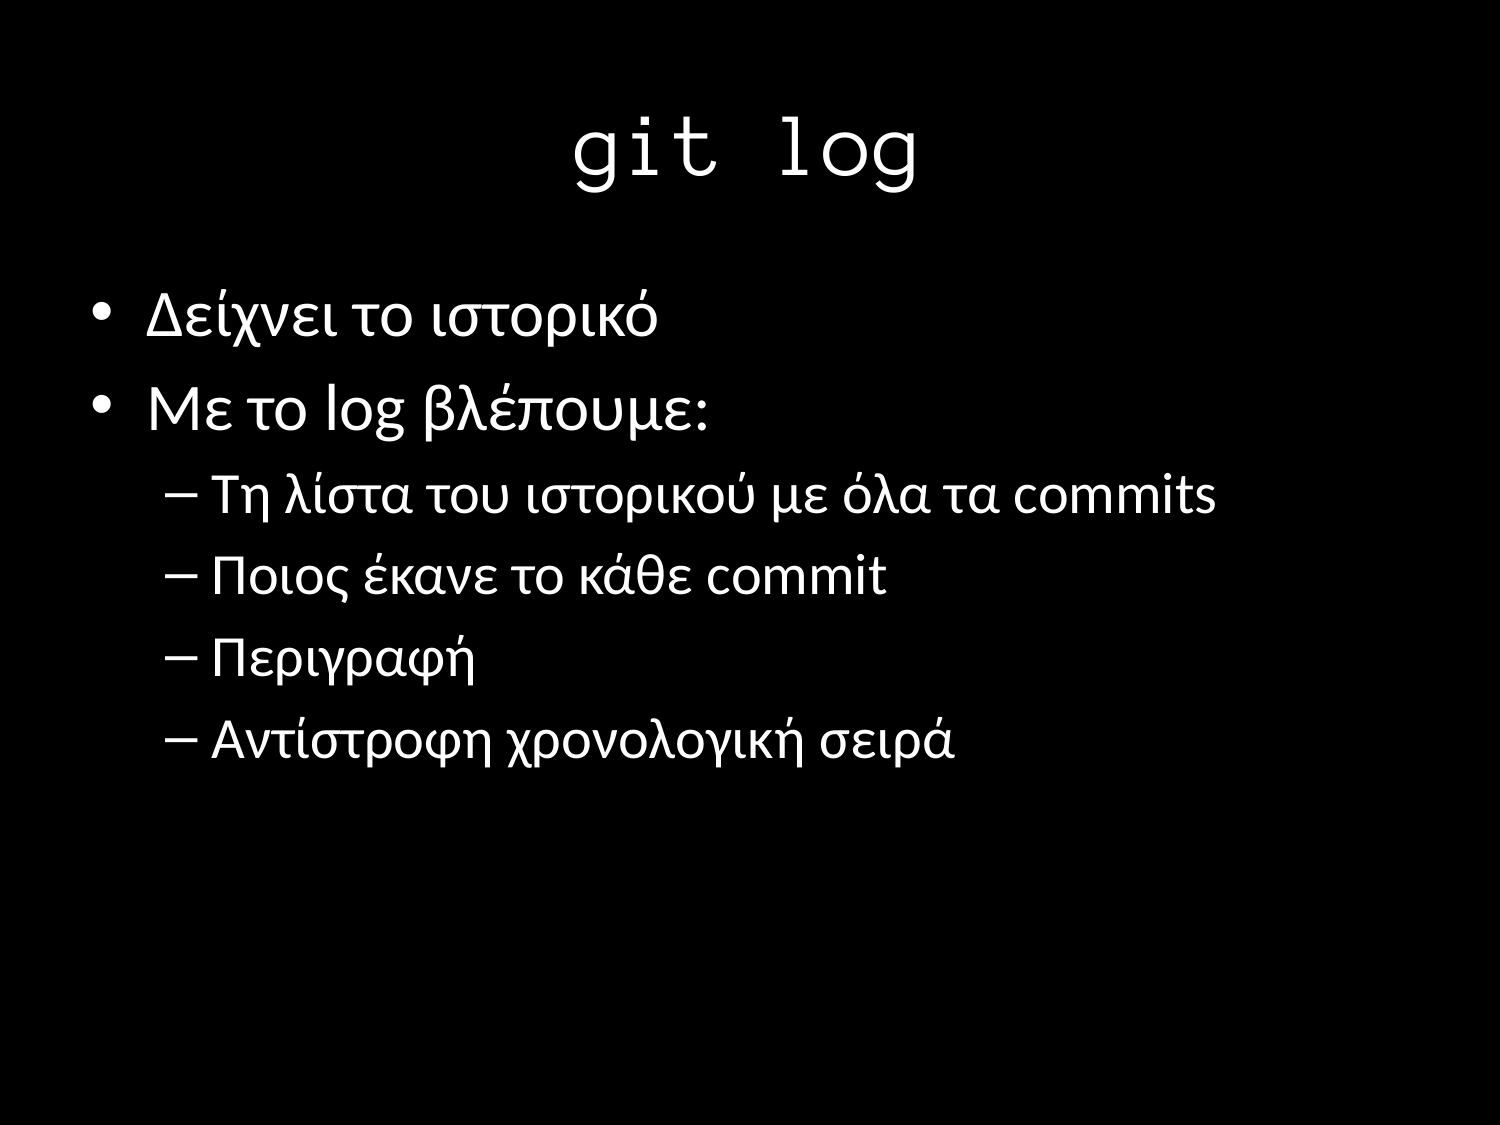

# git log
Δείχνει το ιστορικό
Με το log βλέπουμε:
Τη λίστα του ιστορικού με όλα τα commits
Ποιος έκανε το κάθε commit
Περιγραφή
Αντίστροφη χρονολογική σειρά